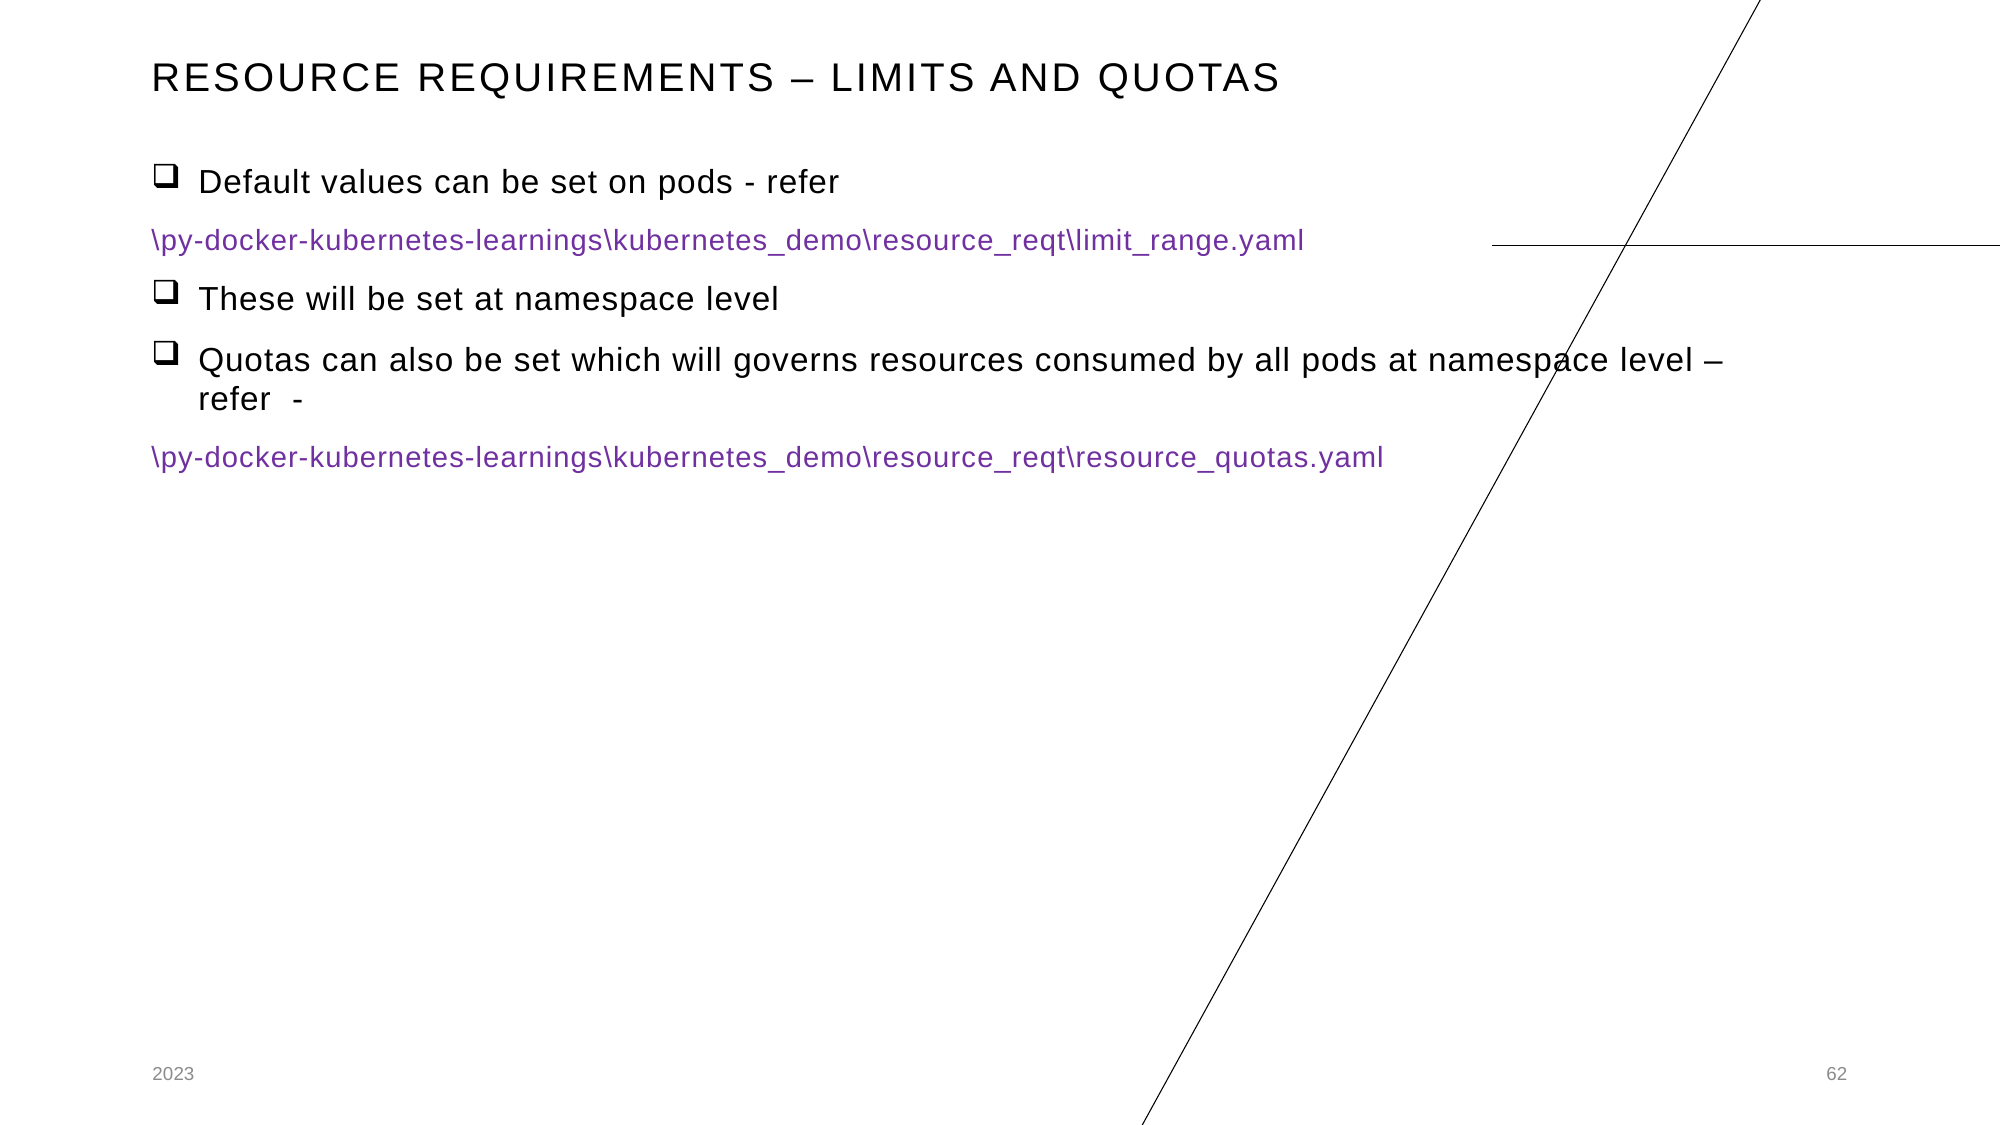

# Resource requirements – Limits and quotas
Default values can be set on pods - refer
\py-docker-kubernetes-learnings\kubernetes_demo\resource_reqt\limit_range.yaml
These will be set at namespace level
Quotas can also be set which will governs resources consumed by all pods at namespace level – refer  -
\py-docker-kubernetes-learnings\kubernetes_demo\resource_reqt\resource_quotas.yaml
2023
62